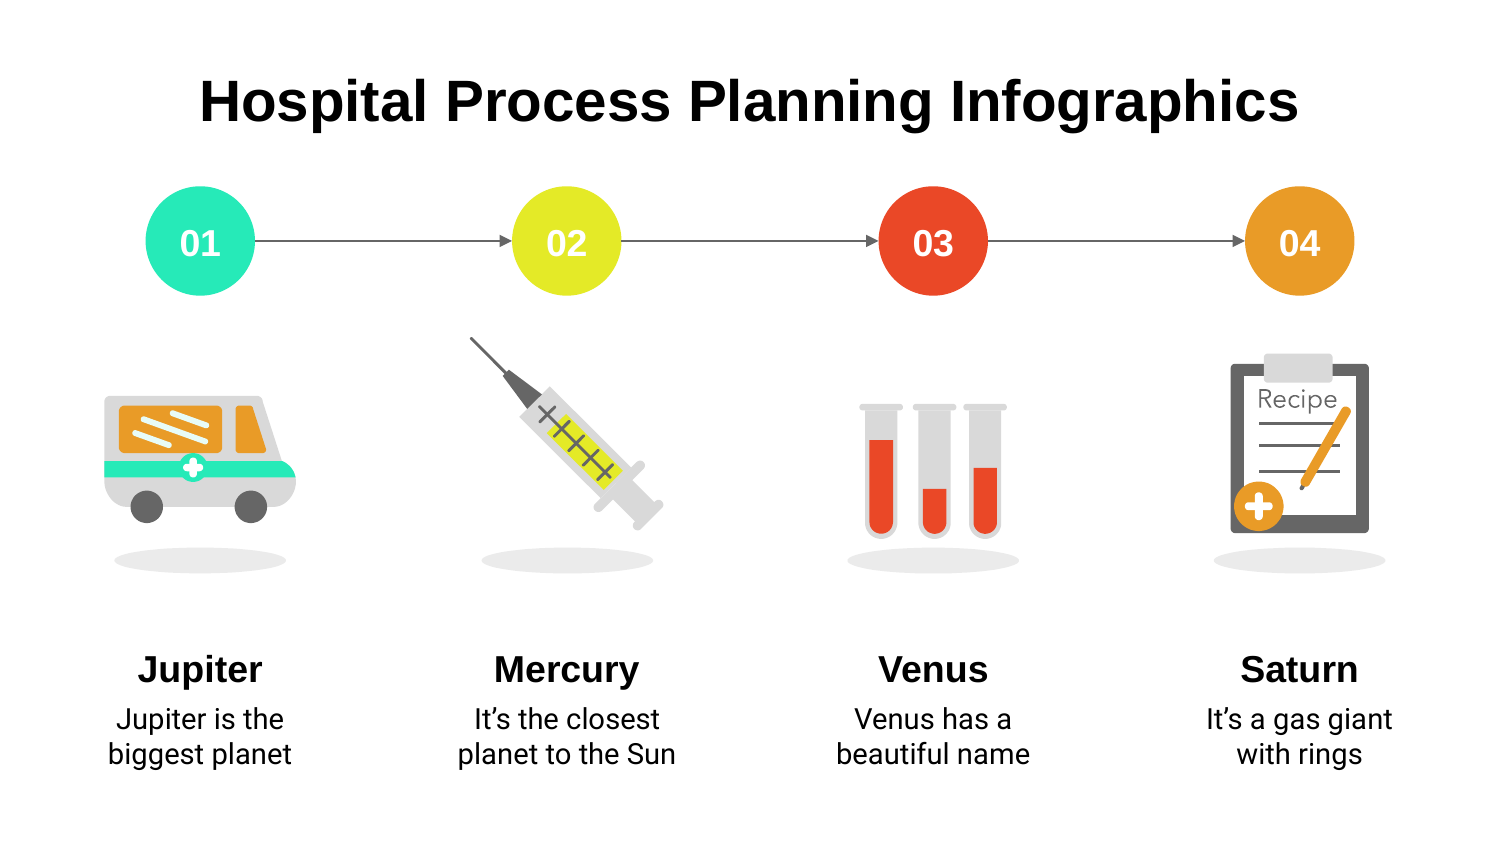

# Hospital Process Planning Infographics
01
Jupiter
Jupiter is the biggest planet
02
Mercury
It’s the closest planet to the Sun
03
Venus
Venus has a beautiful name
04
Saturn
It’s a gas giant with rings